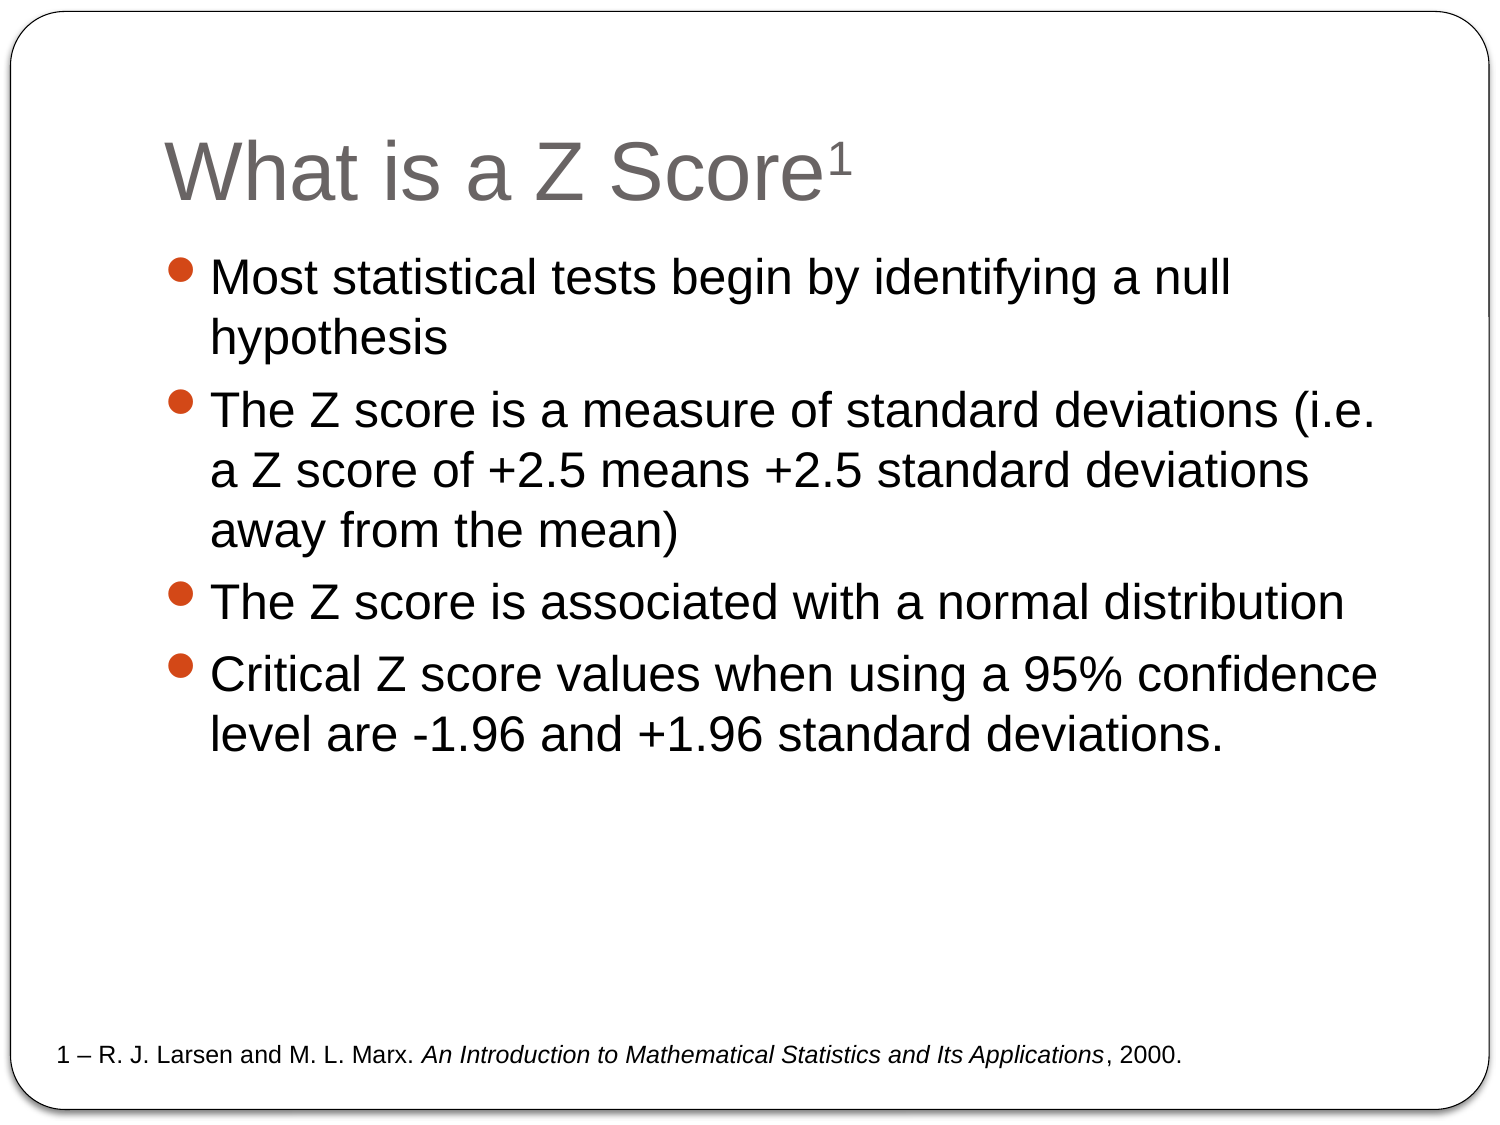

# What is a Z Score1
Most statistical tests begin by identifying a null hypothesis
The Z score is a measure of standard deviations (i.e. a Z score of +2.5 means +2.5 standard deviations away from the mean)
The Z score is associated with a normal distribution
Critical Z score values when using a 95% confidence level are -1.96 and +1.96 standard deviations.
1 – R. J. Larsen and M. L. Marx. An Introduction to Mathematical Statistics and Its Applications, 2000.